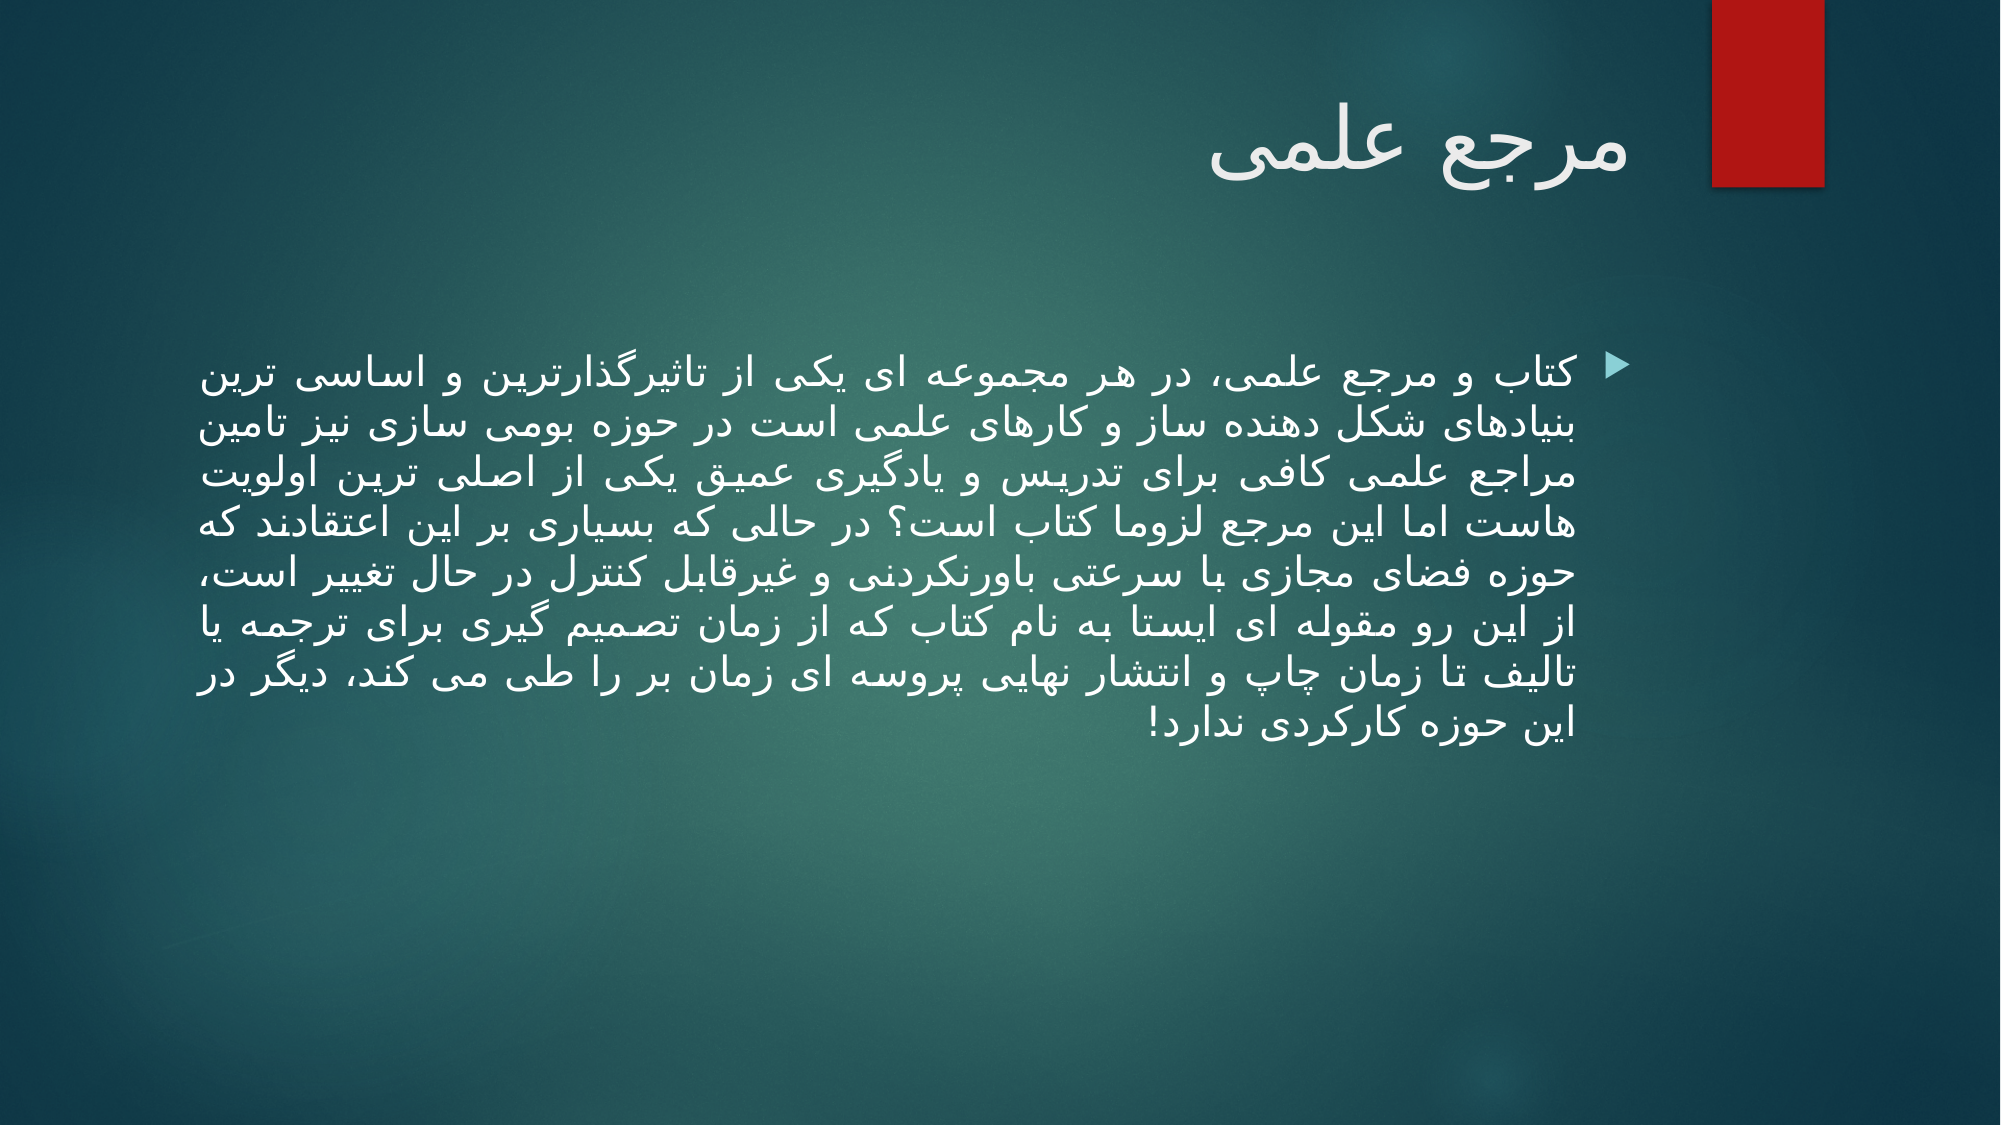

# مرجع علمی
کتاب و مرجع علمی، در هر مجموعه ای یکی از تاثیرگذارترین و اساسی ترین بنیادهای شکل دهنده ساز و کارهای علمی است در حوزه بومی سازی نیز تامین مراجع علمی کافی برای تدریس و یادگیری عمیق یکی از اصلی ترین اولویت هاست اما این مرجع لزوما کتاب است؟ در حالی که بسیاری بر این اعتقادند که حوزه فضای مجازی با سرعتی باورنکردنی و غیرقابل کنترل در حال تغییر است، از این رو مقوله ای ایستا به نام کتاب که از زمان تصمیم گیری برای ترجمه یا تالیف تا زمان چاپ و انتشار نهایی پروسه ای زمان بر را طی می کند، دیگر در این حوزه کارکردی ندارد!